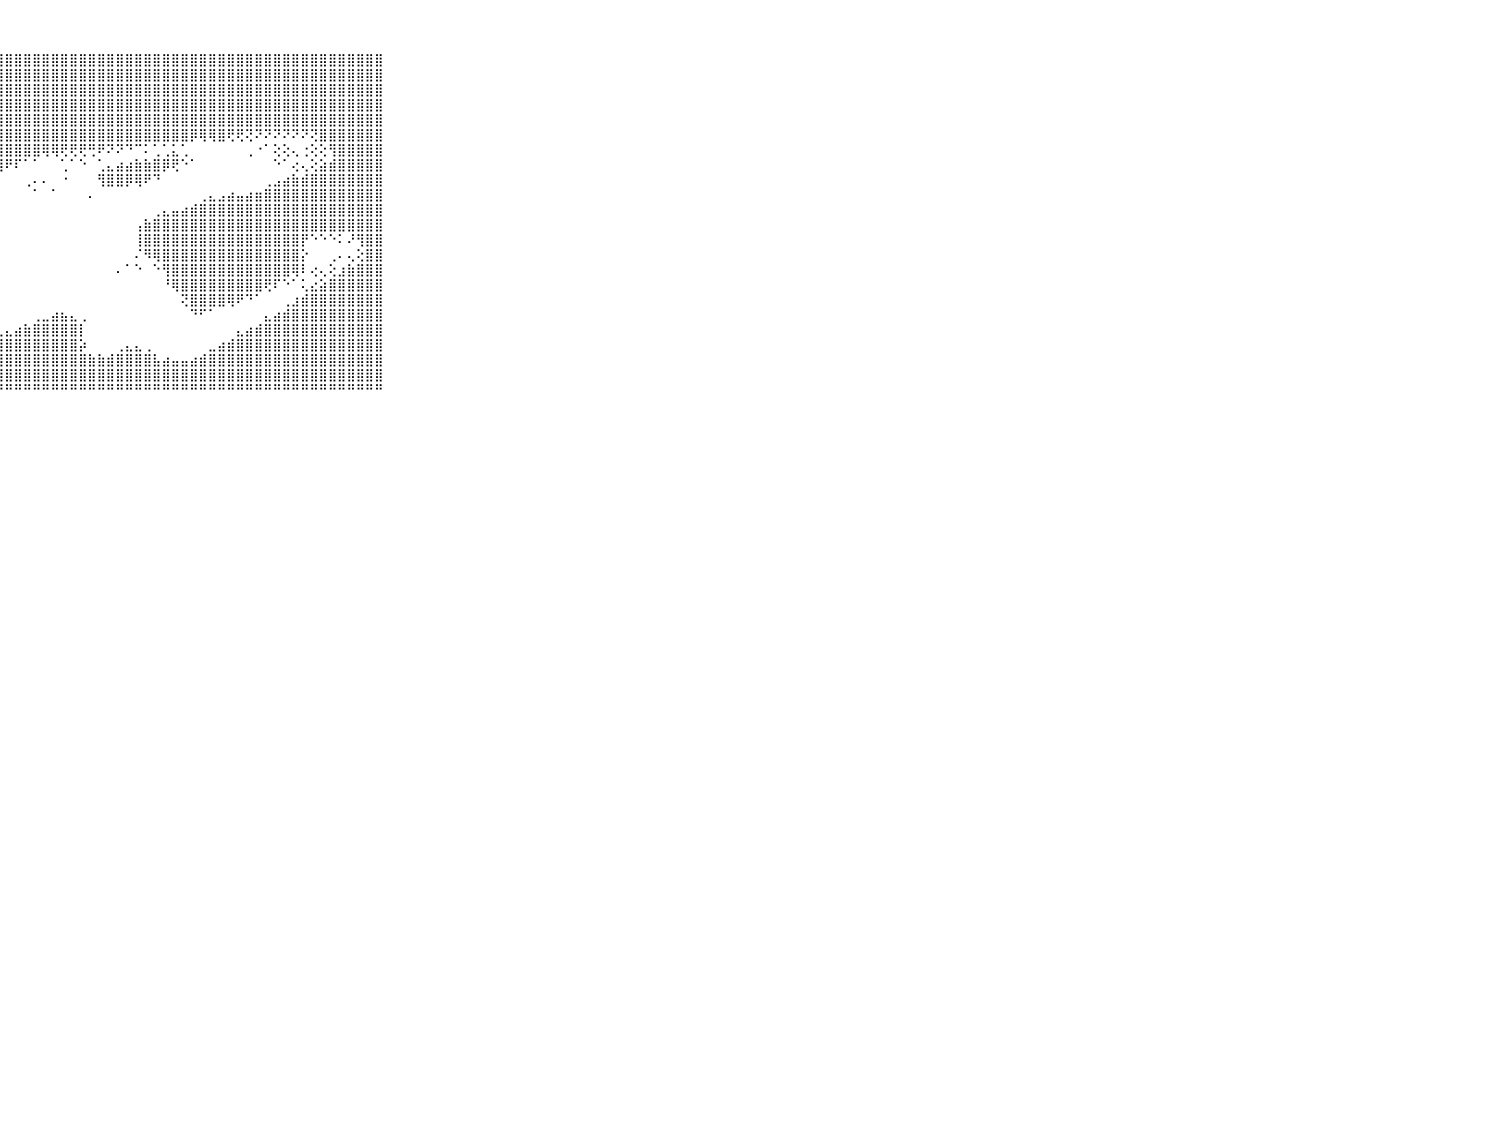

⠀⠀⠀⠀⠀⠀⠀⠀⠀⠀⠀⣿⣿⣿⣿⣿⣿⣿⣿⣿⣿⣿⣿⣿⣿⣿⣿⣿⣿⣿⣿⣿⣿⣿⣿⣿⣿⣿⣿⣿⣿⣿⣿⣿⣿⣿⣿⣿⣿⣿⣿⣿⣿⣿⣿⣿⣿⣿⣿⣿⣿⣿⣿⣿⣿⣿⣿⣿⣿⠀⠀⠀⠀⠀⠀⠀⠀⠀⠀⠀⠀
⠀⠀⠀⠀⠀⠀⠀⠀⠀⠀⠀⣿⣿⣿⣿⣿⣿⣿⣿⣿⣿⣿⣿⣿⣿⣿⣿⣿⣿⣿⣿⣿⣿⣿⣿⣿⣿⣿⣿⣿⣿⣿⣿⣿⣿⣿⣿⣿⣿⣿⣿⣿⣿⣿⣿⣿⣿⣿⣿⣿⣿⣿⣿⣿⣿⣿⣿⣿⣿⠀⠀⠀⠀⠀⠀⠀⠀⠀⠀⠀⠀
⠀⠀⠀⠀⠀⠀⠀⠀⠀⠀⠀⣿⣿⣿⣿⣿⣿⣿⣿⣿⣿⣿⣿⣿⣿⣿⣿⣿⣿⣿⣿⣿⣿⣿⣿⣿⣿⣿⣿⣿⣿⣿⣿⣿⣿⣿⣿⣿⣿⣿⣿⣿⣿⣿⣿⣿⣿⣿⣿⣿⣿⣿⣿⣿⣿⣿⣿⣿⣿⠀⠀⠀⠀⠀⠀⠀⠀⠀⠀⠀⠀
⠀⠀⠀⠀⠀⠀⠀⠀⠀⠀⠀⣿⣿⣿⣿⣿⣿⣿⣿⣿⣿⣿⣿⣿⣿⣿⣿⣿⣿⣿⣿⣿⣿⣿⣿⣿⣿⣿⣿⣿⣿⣿⣿⣿⣿⣿⣿⣿⣿⣿⣿⣿⣿⣿⣿⣿⣿⣿⣿⣿⣿⣿⣿⣿⣿⣿⣿⣿⣿⠀⠀⠀⠀⠀⠀⠀⠀⠀⠀⠀⠀
⠀⠀⠀⠀⠀⠀⠀⠀⠀⠀⠀⣿⣿⣿⣿⣿⣿⣿⣿⣿⣿⣿⣿⣿⣿⣿⣿⣿⣿⣿⣿⣿⣿⣿⣿⣿⣿⣿⣿⣿⣿⣿⣿⣿⣿⣿⣿⣿⣿⣿⣿⣿⣿⣿⣿⣿⣿⣿⣿⣿⣿⣿⣿⣿⣿⣿⣿⣿⣿⠀⠀⠀⠀⠀⠀⠀⠀⠀⠀⠀⠀
⠀⠀⠀⠀⠀⠀⠀⠀⠀⠀⠀⣿⣿⣿⣿⣿⣿⣿⣿⣿⣿⣿⣿⣿⣿⣿⣿⣿⣿⣿⣿⣿⣿⣿⣿⣿⣿⣿⣿⣿⣿⣿⣿⣿⣿⣿⣿⣿⡿⢿⢿⣿⢟⢟⢝⠝⠝⠝⠝⠝⠝⢝⣿⣿⣿⣿⣿⣿⣿⠀⠀⠀⠀⠀⠀⠀⠀⠀⠀⠀⠀
⠀⠀⠀⠀⠀⠀⠀⠀⠀⠀⠀⣿⣿⣿⣿⣿⣿⣿⣿⣿⣿⣿⣿⣿⣿⣿⣿⣿⣿⣿⣿⣿⢿⢿⢟⢟⢟⢛⠟⠝⠝⠙⠉⠅⢁⢁⣅⢁⠀⠀⠀⠀⠀⠀⢀⠐⠁⢕⢕⢄⢐⢕⢕⢻⣿⣿⣿⣿⣿⠀⠀⠀⠀⠀⠀⠀⠀⠀⠀⠀⠀
⠀⠀⠀⠀⠀⠀⠀⠀⠀⠀⠀⣿⣿⣿⣿⣿⣿⣿⣿⣿⣿⣿⣿⣿⣿⣿⣿⢿⠟⠏⠁⠁⠀⠀⢁⠁⠑⠀⢁⣄⣴⣴⣷⣷⣿⡿⢟⠑⠁⠀⠀⠀⠀⠀⠀⠀⠀⠑⠁⢔⢄⢕⣵⣾⣿⣿⣿⣿⣿⠀⠀⠀⠀⠀⠀⠀⠀⠀⠀⠀⠀
⠀⠀⠀⠀⠀⠀⠀⠀⠀⠀⠀⣿⣿⣿⣿⣿⣿⣿⣿⣿⣿⣿⣿⣿⣿⡿⢕⠁⠀⠀⢀⠄⠄⠀⠐⠀⠀⠀⢻⣿⣿⡿⢿⠟⠙⠀⠀⠀⠀⠀⠀⠀⠀⠀⠀⠀⢀⣠⣴⣷⣾⣿⣿⣿⣿⣿⣿⣿⣿⠀⠀⠀⠀⠀⠀⠀⠀⠀⠀⠀⠀
⠀⠀⠀⠀⠀⠀⠀⠀⠀⠀⠀⣿⣿⣿⣿⣿⣿⣿⣿⣿⣿⣿⢿⠏⠉⠁⠀⠀⠀⠀⠀⠁⠀⠁⠀⠀⠀⠄⠀⠀⠀⠀⠀⠀⠀⠀⠀⠀⠀⢀⣄⣠⣴⣤⣴⣶⣿⣿⣿⣿⣿⣿⣿⣿⣿⣿⣿⣿⣿⠀⠀⠀⠀⠀⠀⠀⠀⠀⠀⠀⠀
⠀⠀⠀⠀⠀⠀⠀⠀⠀⠀⠀⣿⣿⣿⣿⣿⣿⡿⠿⠟⠙⠁⠀⠀⠀⠀⠀⠀⠀⠀⠀⠀⠀⠀⠀⠀⠀⠀⠀⠀⠀⠀⠀⠀⢀⣄⣤⣴⣾⣿⣿⣿⣿⣿⣿⣿⣿⣿⣿⣿⣿⣿⣿⣿⣿⣿⣿⣿⣿⠀⠀⠀⠀⠀⠀⠀⠀⠀⠀⠀⠀
⠀⠀⠀⠀⠀⠀⠀⠀⠀⠀⠀⣿⣿⣿⠟⠋⠁⠀⠀⠀⠀⠀⠀⠀⠀⠀⠀⠀⠀⠀⠀⠀⠀⠀⠀⠀⠀⠀⠀⠀⠀⠀⢠⣷⣿⣿⣿⣿⣿⣿⣿⣿⣿⣿⣿⣿⣿⣿⣿⣿⣿⣿⣿⣿⣿⣿⣿⣿⣿⠀⠀⠀⠀⠀⠀⠀⠀⠀⠀⠀⠀
⠀⠀⠀⠀⠀⠀⠀⠀⠀⠀⠀⠛⠙⠀⠀⠀⠀⠀⠀⠀⠀⠀⠀⠀⠀⠀⠀⠀⠀⠀⠀⠀⠀⠀⠀⠀⠀⠀⠀⠀⠀⠀⢸⣿⣿⣿⣿⣿⣿⣿⣿⣿⣿⣿⣿⣿⣿⣿⣿⣿⡟⠑⠑⠑⠅⠜⢻⣿⣿⠀⠀⠀⠀⠀⠀⠀⠀⠀⠀⠀⠀
⠀⠀⠀⠀⠀⠀⠀⠀⠀⠀⠀⠀⠀⠀⠀⠀⠀⠀⠀⠀⠀⠀⠀⠀⠀⠀⠀⠀⠀⠀⠀⠀⠀⠀⠀⠀⠀⠀⠀⠀⠀⠀⠌⠻⢿⣿⣿⣿⣿⣿⣿⣿⣿⣿⣿⣿⣿⣿⣿⣿⡕⠀⠀⢀⠄⢄⢕⣿⣿⠀⠀⠀⠀⠀⠀⠀⠀⠀⠀⠀⠀
⠀⠀⠀⠀⠀⠀⠀⠀⠀⠀⠀⠀⠀⠀⠀⠀⠀⠀⠀⠀⠀⠀⠀⠀⠀⠀⠀⠀⠀⠀⠀⠀⠀⠀⠀⠀⠀⠀⠀⠀⠄⠁⠑⠀⠑⢻⣿⣿⣿⣿⣿⣿⣿⣿⣿⣿⣿⣿⣿⢿⠇⢔⢄⢕⣰⣷⣿⣿⣿⠀⠀⠀⠀⠀⠀⠀⠀⠀⠀⠀⠀
⠀⠀⠀⠀⠀⠀⠀⠀⠀⠀⠀⠀⠀⠀⠀⠀⠀⠀⠀⠀⠀⠀⠀⠀⠀⠀⠀⠀⠀⠀⠀⠀⠀⠀⠀⠀⠀⠀⠀⠀⠀⠀⠀⠀⠀⠘⢿⣿⣿⣿⣿⣿⣿⣿⣿⣿⢟⠏⠑⠁⢅⣔⣵⣿⣿⣿⣿⣿⣿⠀⠀⠀⠀⠀⠀⠀⠀⠀⠀⠀⠀
⠀⠀⠀⠀⠀⠀⠀⠀⠀⠀⠀⠀⠀⠀⠀⠀⠀⠀⠀⠀⠀⠀⠀⠀⠀⠀⠀⠀⠀⠀⠀⠀⠀⠀⠀⠀⠀⠀⠀⠀⠀⠀⠀⠀⠀⠀⠀⢝⣿⣿⣿⣿⢿⠟⠙⠁⠀⠀⢀⣰⣾⣿⣿⣿⣿⣿⣿⣿⣿⠀⠀⠀⠀⠀⠀⠀⠀⠀⠀⠀⠀
⠀⠀⠀⠀⠀⠀⠀⠀⠀⠀⠀⠀⠀⠀⠀⠀⠀⠀⠀⠀⠀⠀⠀⠀⠀⠀⠀⠀⠀⠀⠀⢀⣀⣴⣦⣄⢀⠀⠀⠀⠀⠀⠀⠀⠀⠀⠀⠀⠙⠋⠁⠀⠀⠀⠀⠀⣄⣴⣾⣿⣿⣿⣿⣿⣿⣿⣿⣿⣿⠀⠀⠀⠀⠀⠀⠀⠀⠀⠀⠀⠀
⠀⠀⠀⠀⠀⠀⠀⠀⠀⠀⠀⠀⠀⠀⠀⠀⠀⠀⠀⠀⠀⠀⠀⠀⠀⢀⢀⣀⣄⣴⣷⣿⣿⣿⣿⣿⡇⠀⠀⠀⠀⠀⠀⠀⠀⠀⠀⠀⠀⠀⠀⠀⠀⣄⣴⣾⣿⣿⣿⣿⣿⣿⣿⣿⣿⣿⣿⣿⣿⠀⠀⠀⠀⠀⠀⠀⠀⠀⠀⠀⠀
⠀⠀⠀⠀⠀⠀⠀⠀⠀⠀⠀⠀⠀⠀⠀⠀⠀⠀⠀⠀⢀⣄⣴⣶⣾⣿⣿⣿⣿⣿⣿⣿⣿⣿⣿⣿⡵⠀⠀⠀⢀⣄⣄⢀⠀⠀⠀⠀⠀⠀⣀⣴⣾⣿⣿⣿⣿⣿⣿⣿⣿⣿⣿⣿⣿⣿⣿⣿⣿⠀⠀⠀⠀⠀⠀⠀⠀⠀⠀⠀⠀
⠀⠀⠀⠀⠀⠀⠀⠀⠀⠀⠀⠀⠀⠀⠀⠀⠀⣠⣶⣿⣿⣿⣿⣿⣿⣿⣿⣿⣿⣿⣿⣿⣿⣿⣿⣿⣿⣷⣷⣾⣿⣿⣿⣿⣧⣴⣤⣤⣴⣾⣿⣿⣿⣿⣿⣿⣿⣿⣿⣿⣿⣿⣿⣿⣿⣿⣿⣿⣿⠀⠀⠀⠀⠀⠀⠀⠀⠀⠀⠀⠀
⠀⠀⠀⠀⠀⠀⠀⠀⠀⠀⠀⠀⠀⠀⣄⣴⣾⣿⣿⣿⣿⣿⣿⣿⣿⣿⣿⣿⣿⣿⣿⣿⣿⣿⣿⣿⣿⣿⣿⣿⣿⣿⣿⣿⣿⣿⣿⣿⣿⣿⣿⣿⣿⣿⣿⣿⣿⣿⣿⣿⣿⣿⣿⣿⣿⣿⣿⣿⣿⠀⠀⠀⠀⠀⠀⠀⠀⠀⠀⠀⠀
⠀⠀⠀⠀⠀⠀⠀⠀⠀⠀⠀⠀⠀⠚⠛⠛⠛⠛⠛⠛⠛⠛⠛⠛⠛⠛⠛⠛⠛⠛⠛⠛⠛⠛⠛⠛⠛⠛⠛⠛⠛⠛⠛⠛⠛⠛⠛⠛⠛⠛⠛⠛⠛⠛⠛⠛⠛⠛⠛⠛⠛⠛⠛⠛⠛⠛⠛⠛⠛⠀⠀⠀⠀⠀⠀⠀⠀⠀⠀⠀⠀